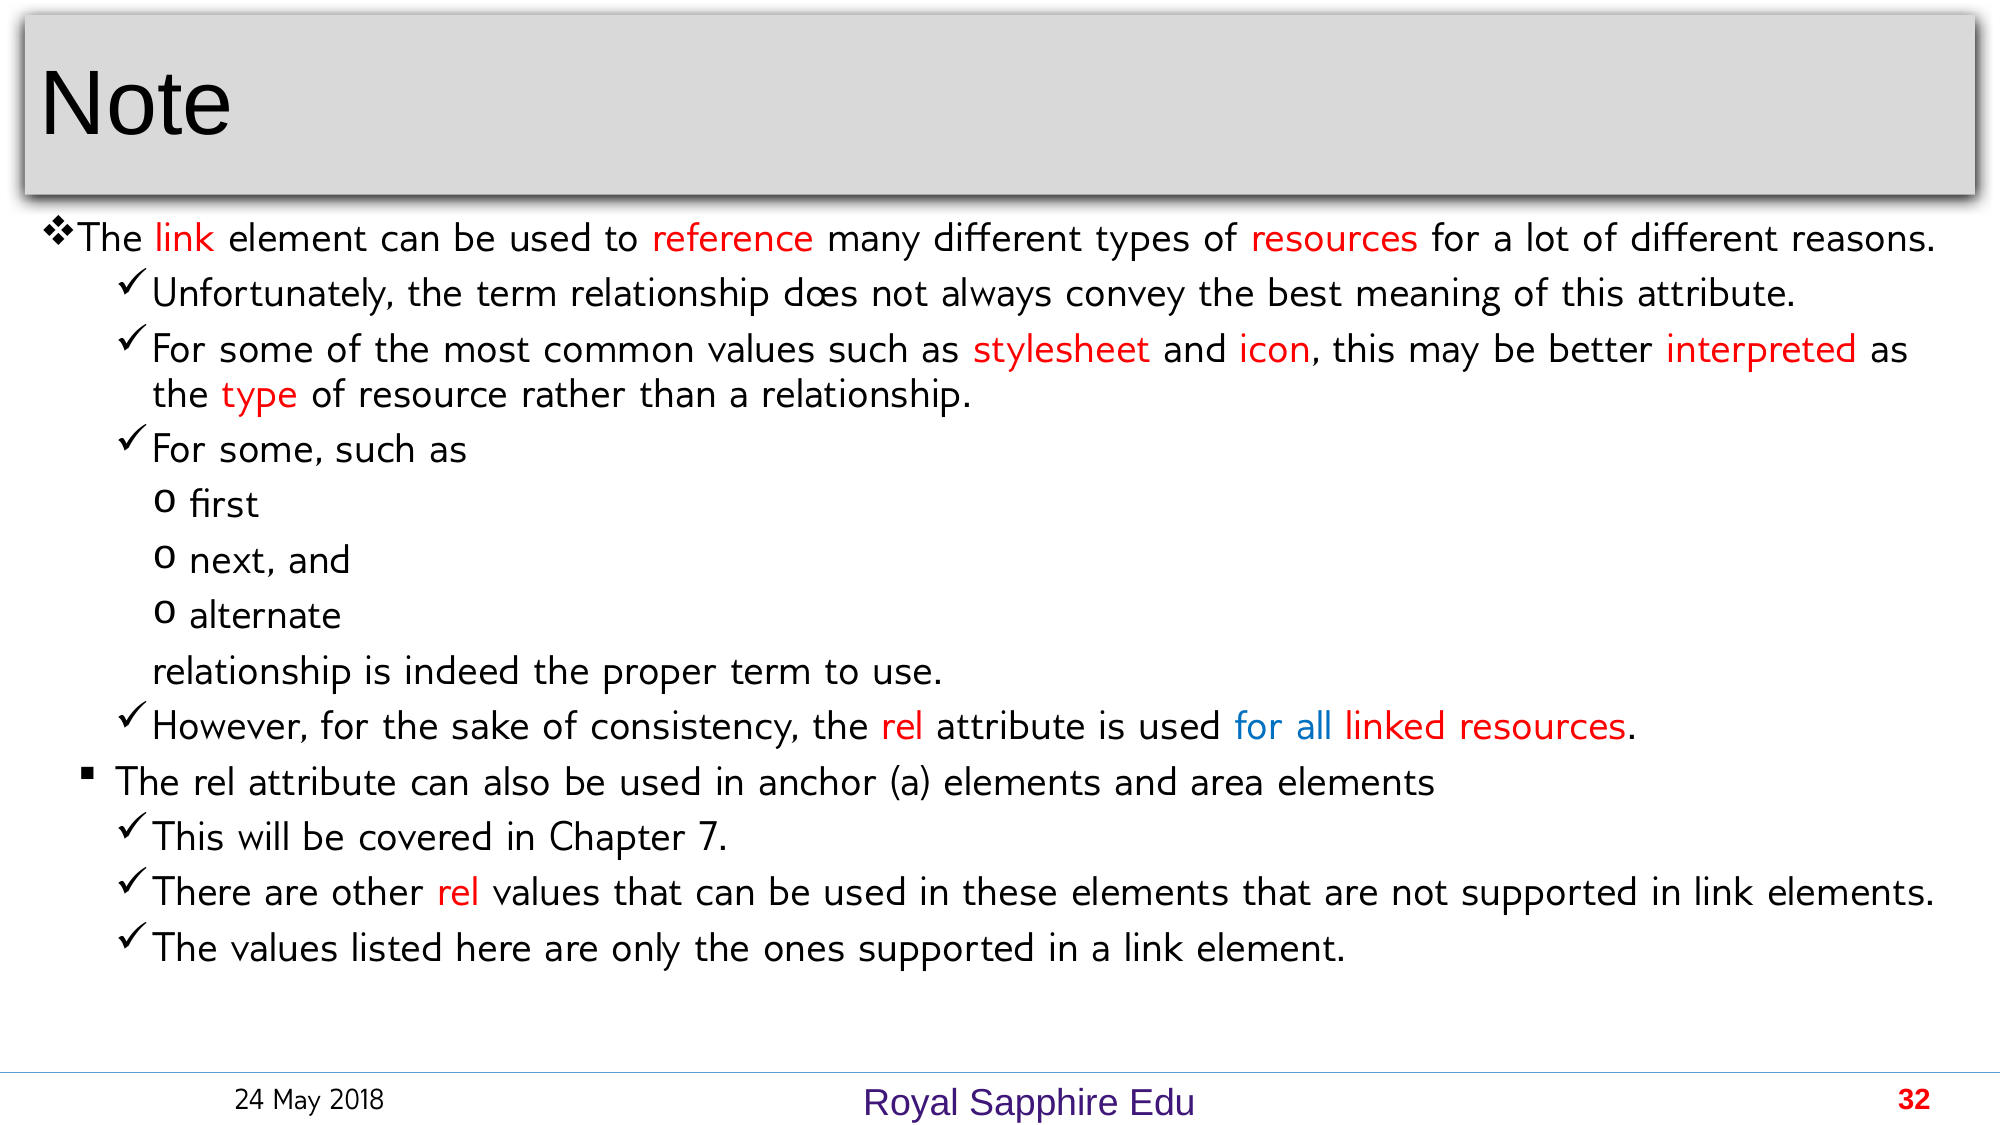

# Note
The link element can be used to reference many different types of resources for a lot of different reasons.
Unfortunately, the term relationship does not always convey the best meaning of this attribute.
For some of the most common values such as stylesheet and icon, this may be better interpreted as the type of resource rather than a relationship.
For some, such as
first
next, and
alternate
relationship is indeed the proper term to use.
However, for the sake of consistency, the rel attribute is used for all linked resources.
The rel attribute can also be used in anchor (a) elements and area elements
This will be covered in Chapter 7.
There are other rel values that can be used in these elements that are not supported in link elements.
The values listed here are only the ones supported in a link element.
24 May 2018
32